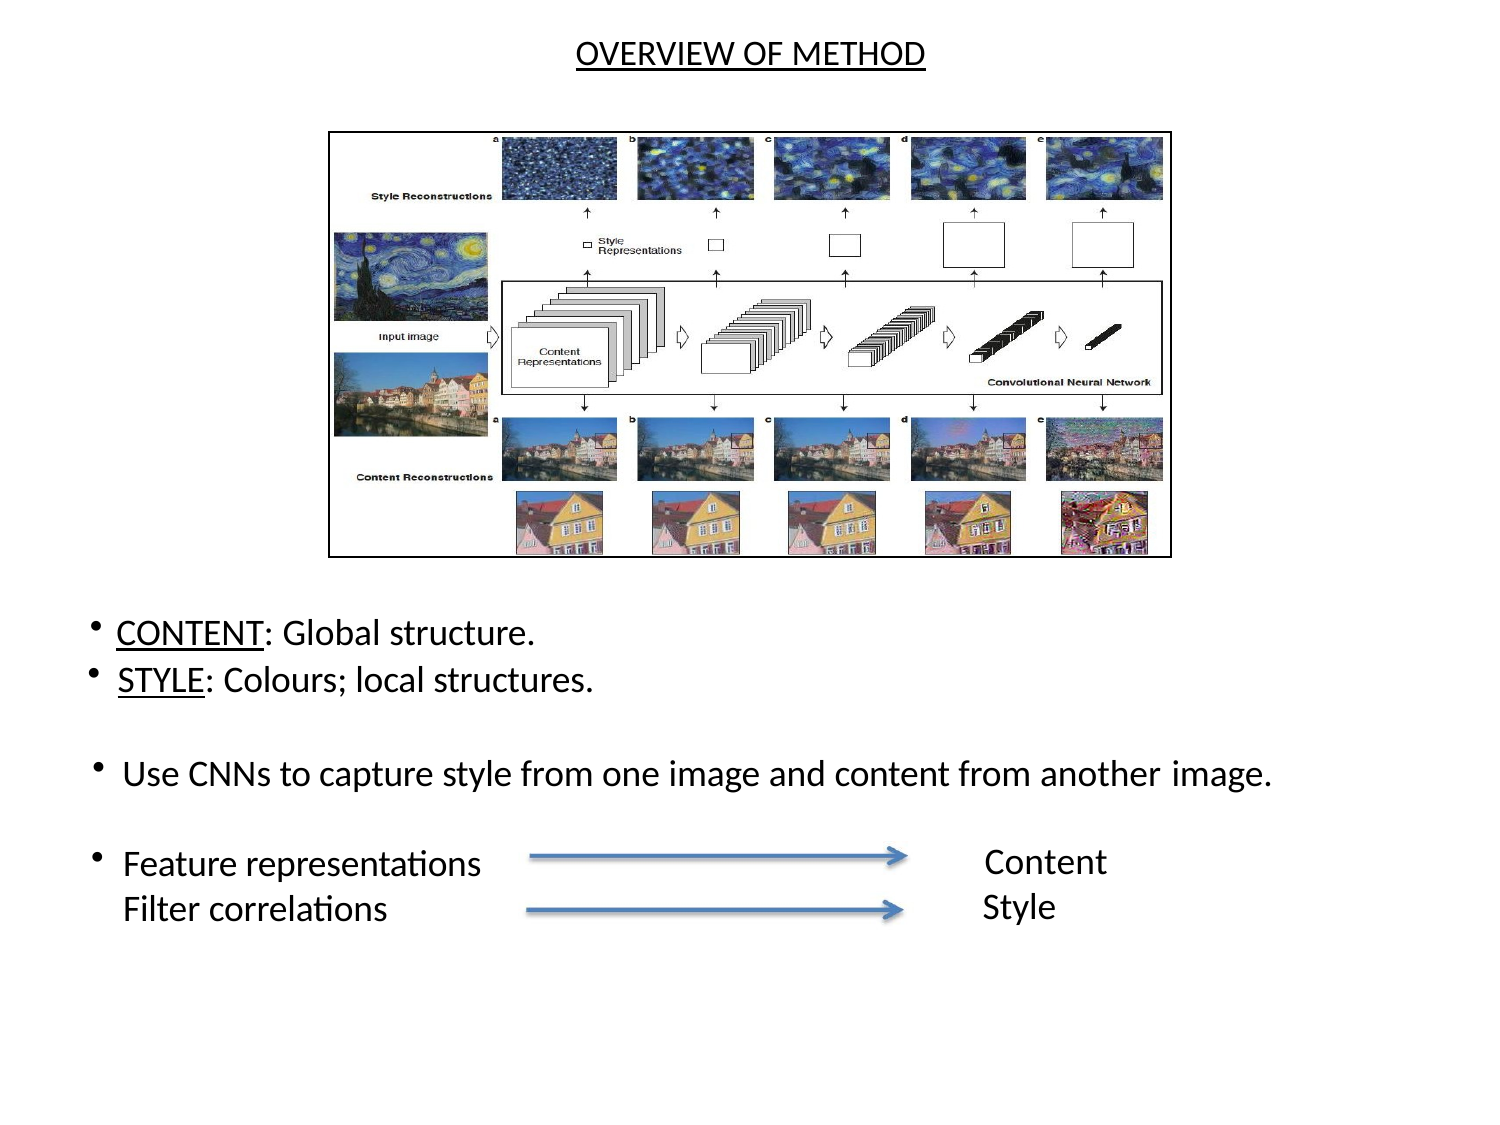

# OVERVIEW OF METHOD

 CONTENT: Global structure.
STYLE: Colours; local structures.
Use CNNs to capture style from one image and content from another image.
Content  Style
Feature representations  Filter correlations